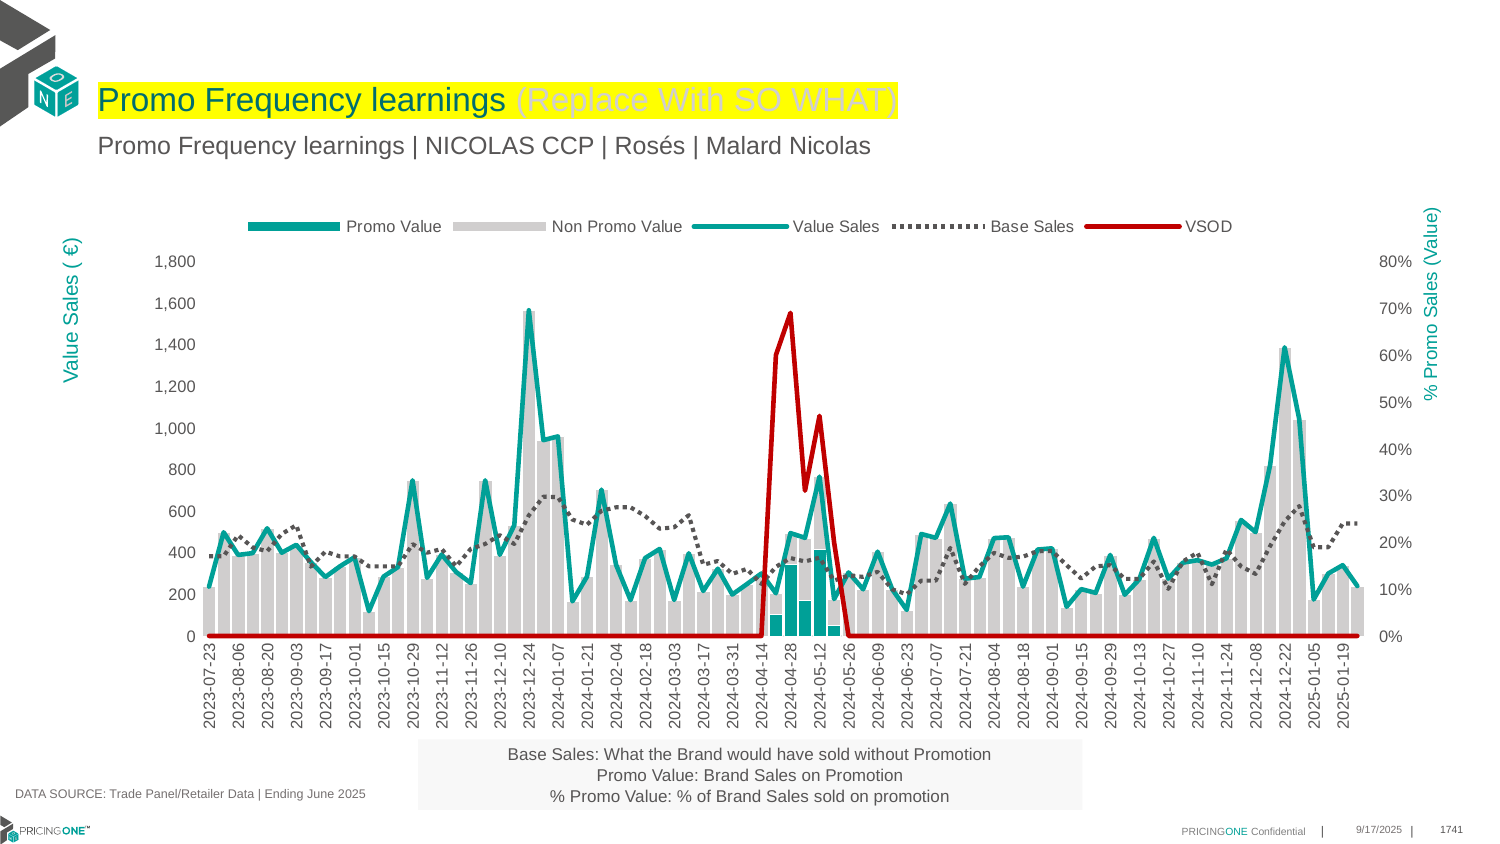

# Promo Frequency learnings (Replace With SO WHAT)
Promo Frequency learnings | NICOLAS CCP | Rosés | Malard Nicolas

### Chart

| Category | Promo Value | Non Promo Value | Value Sales | Base Sales | VSOD |
|---|---|---|---|---|---|
| 45130 | 0.0 | 237.0 | 237.0 | 383.0 | 0.0 |
| 45137 | 0.0 | 498.0 | 498.0 | 383.0 | 0.0 |
| 45144 | 0.0 | 389.0 | 389.0 | 484.0 | 0.0 |
| 45151 | 0.0 | 398.0 | 398.0 | 425.0 | 0.0 |
| 45158 | 0.0 | 517.0 | 517.0 | 407.0 | 0.0 |
| 45165 | 0.0 | 400.0 | 400.0 | 490.0 | 0.0 |
| 45172 | 0.0 | 438.0 | 438.0 | 532.0 | 0.0 |
| 45179 | 0.0 | 355.0 | 355.0 | 333.0 | 0.0 |
| 45186 | 0.0 | 283.0 | 283.0 | 405.0 | 0.0 |
| 45193 | 0.0 | 334.0 | 334.0 | 382.0 | 0.0 |
| 45200 | 0.0 | 378.0 | 378.0 | 382.0 | 0.0 |
| 45207 | 0.0 | 119.0 | 119.0 | 334.0 | 0.0 |
| 45214 | 0.0 | 285.0 | 285.0 | 334.0 | 0.0 |
| 45221 | 0.0 | 331.0 | 331.0 | 334.0 | 0.0 |
| 45228 | 0.0 | 748.0 | 748.0 | 441.0 | 0.0 |
| 45235 | 0.0 | 279.0 | 279.0 | 400.0 | 0.0 |
| 45242 | 0.0 | 391.0 | 391.0 | 418.0 | 0.0 |
| 45249 | 0.0 | 307.0 | 307.0 | 334.0 | 0.0 |
| 45256 | 0.0 | 254.0 | 254.0 | 418.0 | 0.0 |
| 45263 | 0.0 | 748.0 | 748.0 | 442.0 | 0.0 |
| 45270 | 0.0 | 390.0 | 390.0 | 484.0 | 0.0 |
| 45277 | 0.0 | 532.0 | 532.0 | 442.0 | 0.0 |
| 45284 | 0.0 | 1565.0 | 1565.0 | 579.0 | 0.0 |
| 45291 | 0.0 | 941.0 | 941.0 | 669.0 | 0.0 |
| 45298 | 0.0 | 959.0 | 959.0 | 667.0 | 0.0 |
| 45305 | 0.0 | 166.0 | 166.0 | 559.0 | 0.0 |
| 45312 | 0.0 | 285.0 | 285.0 | 534.0 | 0.0 |
| 45319 | 0.0 | 703.0 | 703.0 | 601.0 | 0.0 |
| 45326 | 0.0 | 342.0 | 342.0 | 618.0 | 0.0 |
| 45333 | 0.0 | 172.0 | 172.0 | 618.0 | 0.0 |
| 45340 | 0.0 | 374.0 | 374.0 | 576.0 | 0.0 |
| 45347 | 0.0 | 418.0 | 418.0 | 515.0 | 0.0 |
| 45354 | 0.0 | 173.0 | 173.0 | 522.0 | 0.0 |
| 45361 | 0.0 | 397.0 | 397.0 | 580.0 | 0.0 |
| 45368 | 0.0 | 216.0 | 216.0 | 342.0 | 0.0 |
| 45375 | 0.0 | 323.0 | 323.0 | 360.0 | 0.0 |
| 45382 | 0.0 | 199.0 | 199.0 | 298.0 | 0.0 |
| 45389 | 0.0 | 249.0 | 249.0 | 322.0 | 0.0 |
| 45396 | 0.0 | 300.0 | 300.0 | 250.0 | 0.0 |
| 45403 | 104.0 | 101.0 | 205.0 | 332.0 | 0.6 |
| 45410 | 342.0 | 152.0 | 494.0 | 374.0 | 0.69 |
| 45417 | 170.0 | 301.0 | 471.0 | 358.0 | 0.31 |
| 45424 | 414.0 | 352.0 | 766.0 | 376.0 | 0.47 |
| 45431 | 52.0 | 125.0 | 177.0 | 266.0 | 0.2 |
| 45438 | 0.0 | 305.0 | 305.0 | 290.0 | 0.0 |
| 45445 | 0.0 | 224.0 | 224.0 | 284.0 | 0.0 |
| 45452 | 0.0 | 405.0 | 405.0 | 308.0 | 0.0 |
| 45459 | 0.0 | 224.0 | 224.0 | 224.0 | 0.0 |
| 45466 | 0.0 | 125.0 | 125.0 | 200.0 | 0.0 |
| 45473 | 0.0 | 490.0 | 490.0 | 266.0 | 0.0 |
| 45480 | 0.0 | 471.0 | 471.0 | 266.0 | 0.0 |
| 45487 | 0.0 | 636.0 | 636.0 | 423.0 | 0.0 |
| 45494 | 0.0 | 275.0 | 275.0 | 250.0 | 0.0 |
| 45501 | 0.0 | 283.0 | 283.0 | 334.0 | 0.0 |
| 45508 | 0.0 | 470.0 | 470.0 | 399.0 | 0.0 |
| 45515 | 0.0 | 474.0 | 474.0 | 375.0 | 0.0 |
| 45522 | 0.0 | 237.0 | 237.0 | 381.0 | 0.0 |
| 45529 | 0.0 | 415.0 | 415.0 | 407.0 | 0.0 |
| 45536 | 0.0 | 421.0 | 421.0 | 408.0 | 0.0 |
| 45543 | 0.0 | 140.0 | 140.0 | 340.0 | 0.0 |
| 45550 | 0.0 | 225.0 | 225.0 | 276.0 | 0.0 |
| 45557 | 0.0 | 207.0 | 207.0 | 334.0 | 0.0 |
| 45564 | 0.0 | 389.0 | 389.0 | 340.0 | 0.0 |
| 45571 | 0.0 | 198.0 | 198.0 | 274.0 | 0.0 |
| 45578 | 0.0 | 272.0 | 272.0 | 274.0 | 0.0 |
| 45585 | 0.0 | 471.0 | 471.0 | 358.0 | 0.0 |
| 45592 | 0.0 | 275.0 | 275.0 | 226.0 | 0.0 |
| 45599 | 0.0 | 352.0 | 352.0 | 358.0 | 0.0 |
| 45606 | 0.0 | 364.0 | 364.0 | 400.0 | 0.0 |
| 45613 | 0.0 | 343.0 | 343.0 | 248.0 | 0.0 |
| 45620 | 0.0 | 373.0 | 373.0 | 416.0 | 0.0 |
| 45627 | 0.0 | 557.0 | 557.0 | 334.0 | 0.0 |
| 45634 | 0.0 | 499.0 | 499.0 | 298.0 | 0.0 |
| 45641 | 0.0 | 822.0 | 822.0 | 432.0 | 0.0 |
| 45648 | 0.0 | 1387.0 | 1387.0 | 550.0 | 0.0 |
| 45655 | 0.0 | 1043.0 | 1043.0 | 624.0 | 0.0 |
| 45662 | 0.0 | 175.0 | 175.0 | 426.0 | 0.0 |
| 45669 | 0.0 | 300.0 | 300.0 | 426.0 | 0.0 |
| 45676 | 0.0 | 340.0 | 340.0 | 540.0 | 0.0 |
| 45683 | 0.0 | 240.0 | 240.0 | 540.0 | 0.0 |
% Promo Sales (Value)
Value Sales ( €)
Base Sales: What the Brand would have sold without Promotion
Promo Value: Brand Sales on Promotion
% Promo Value: % of Brand Sales sold on promotion
DATA SOURCE: Trade Panel/Retailer Data | Ending June 2025

9/17/2025
1741